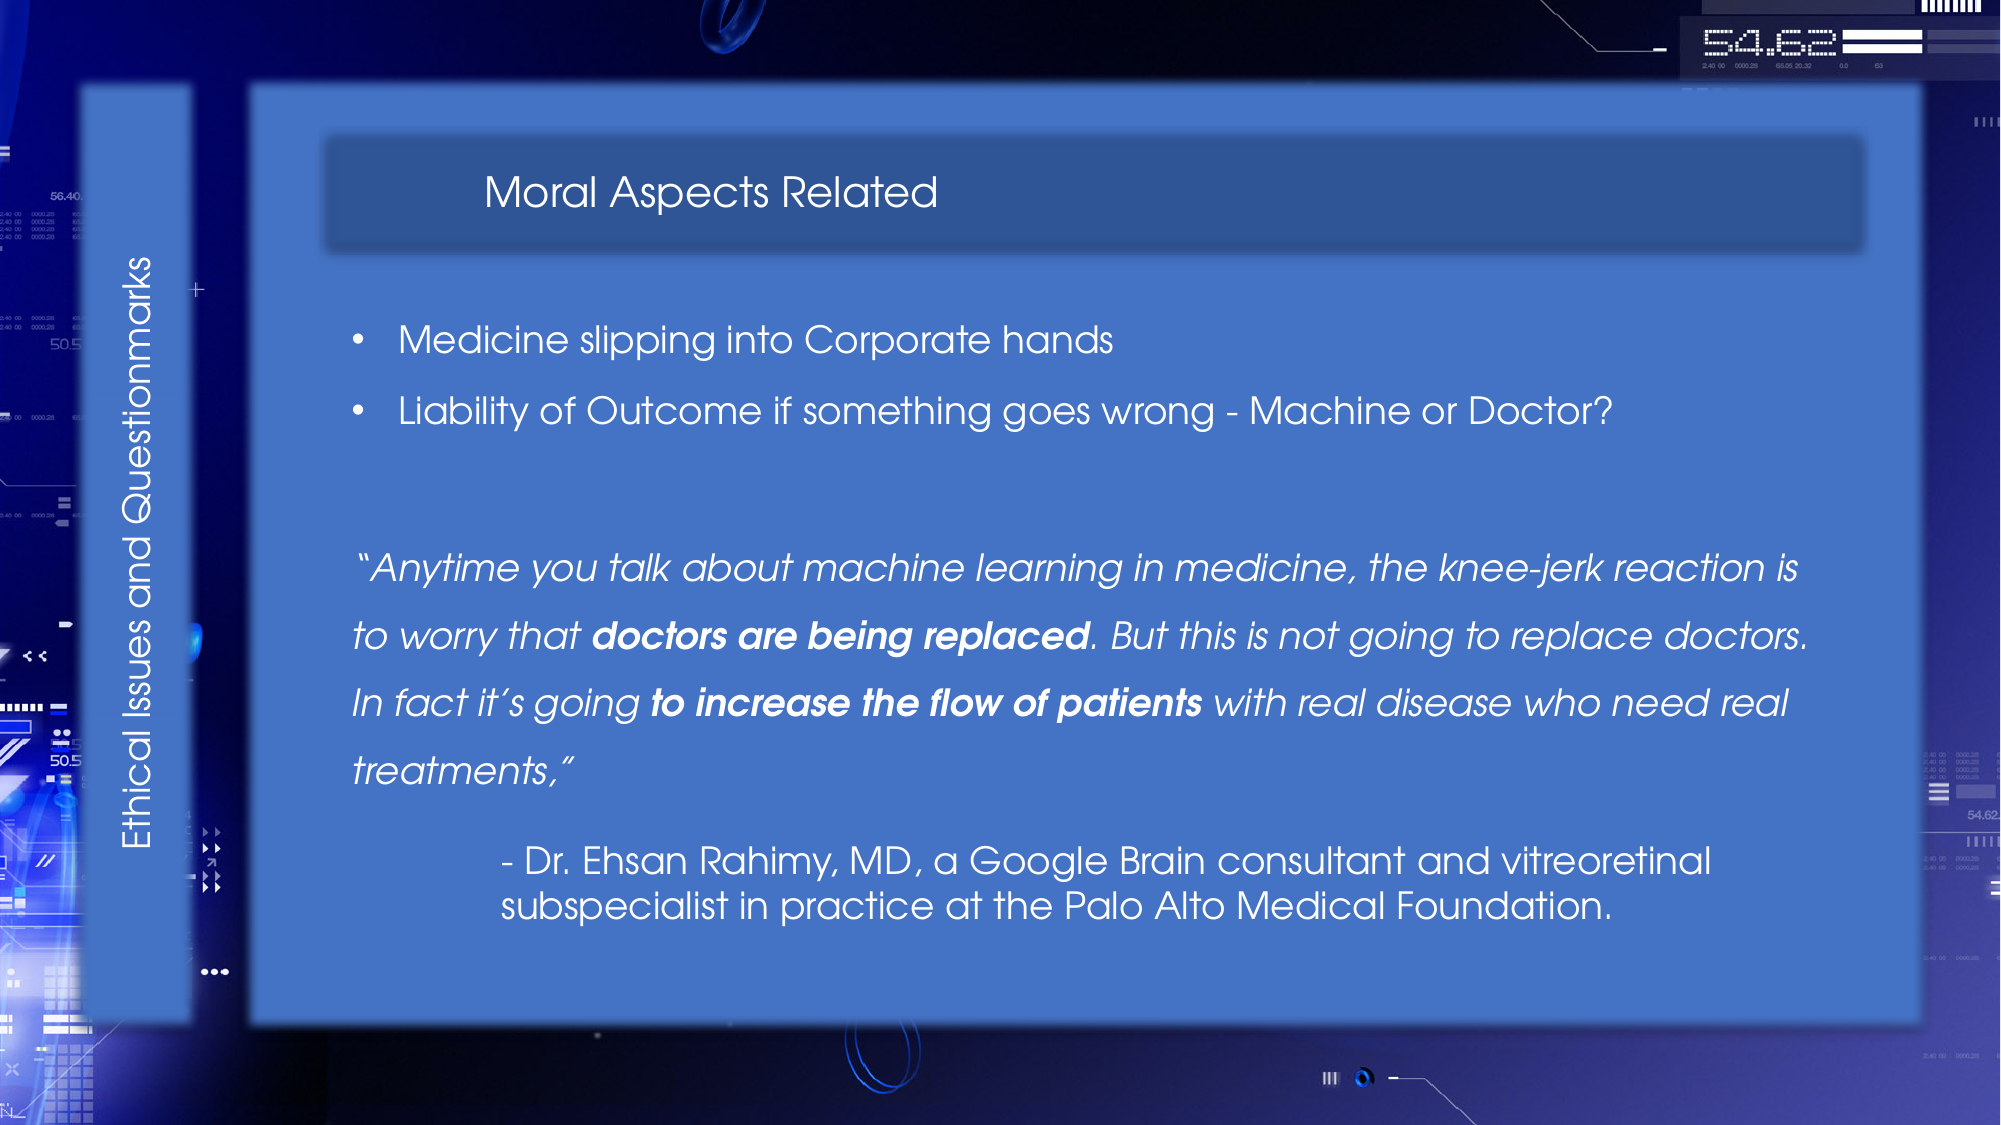

Moral Aspects Related

Ethical Issues and Questionmarks
Medicine slipping into Corporate hands

Liability of Outcome if something goes wrong - Machine or Doctor?

“Anytime you talk about machine learning in medicine, the knee-jerk reaction is to worry that doctors are being replaced. But this is not going to replace doctors. In fact it’s going to increase the flow of patients with real disease who need real treatments,”

	- Dr. Ehsan Rahimy, MD, a Google Brain consultant and vitreoretinal 	subspecial­ist in practice at the Palo Alto Medical Foundation.